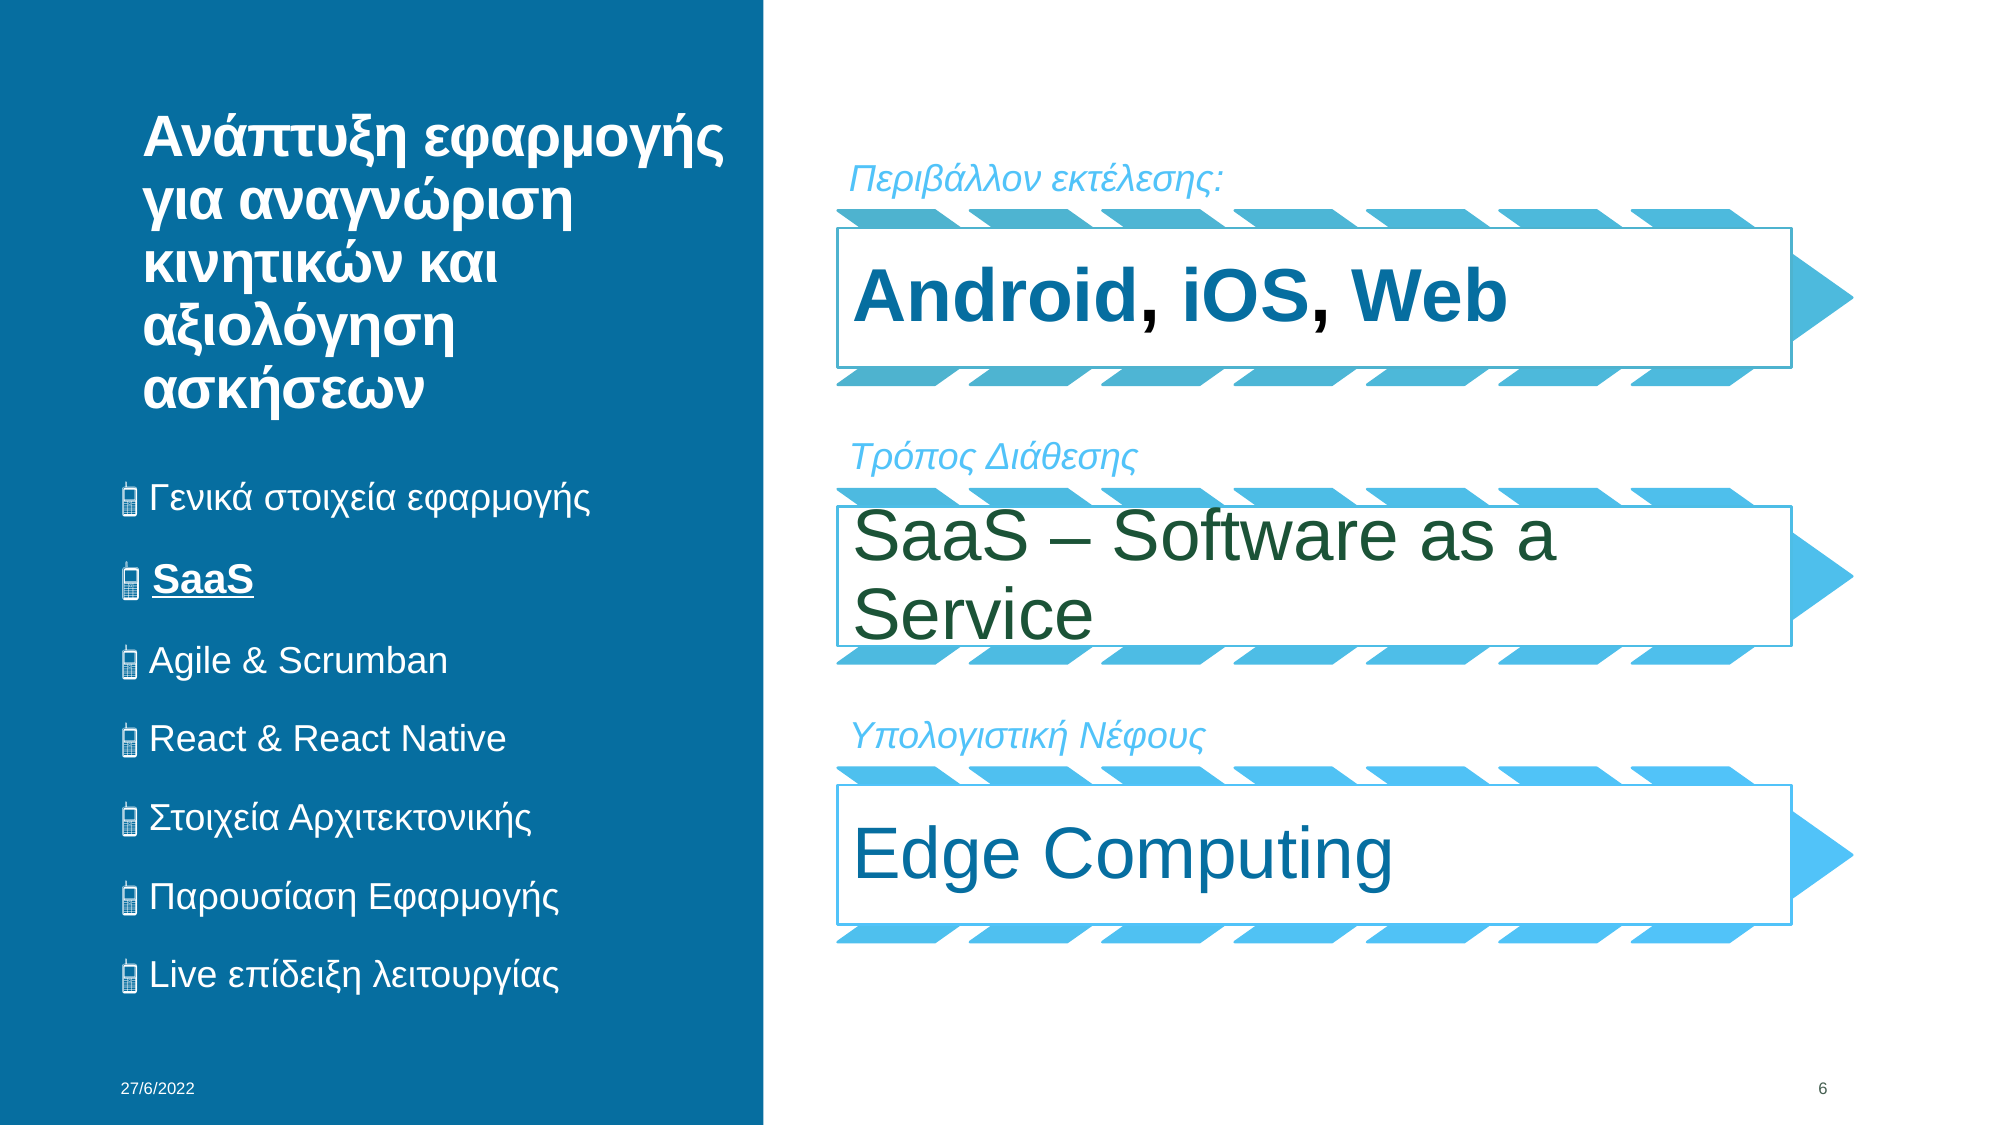

Περιβάλλον εκτέλεσης:
Android, iOS, Web
Τρόπος Διάθεσης
SaaS – Software as a Service
Υπολογιστική Νέφους
Edge Computing
# Ανάπτυξη εφαρμογής για αναγνώριση κινητικών και αξιολόγηση ασκήσεων
📱 Γενικά στοιχεία εφαρμογής
📱 SaaS
📱 Agile & Scrumban
📱 React & React Native
📱 Στοιχεία Αρχιτεκτονικής
📱 Παρουσίαση Εφαρμογής
📱 Live επίδειξη λειτουργίας

27/6/2022

6